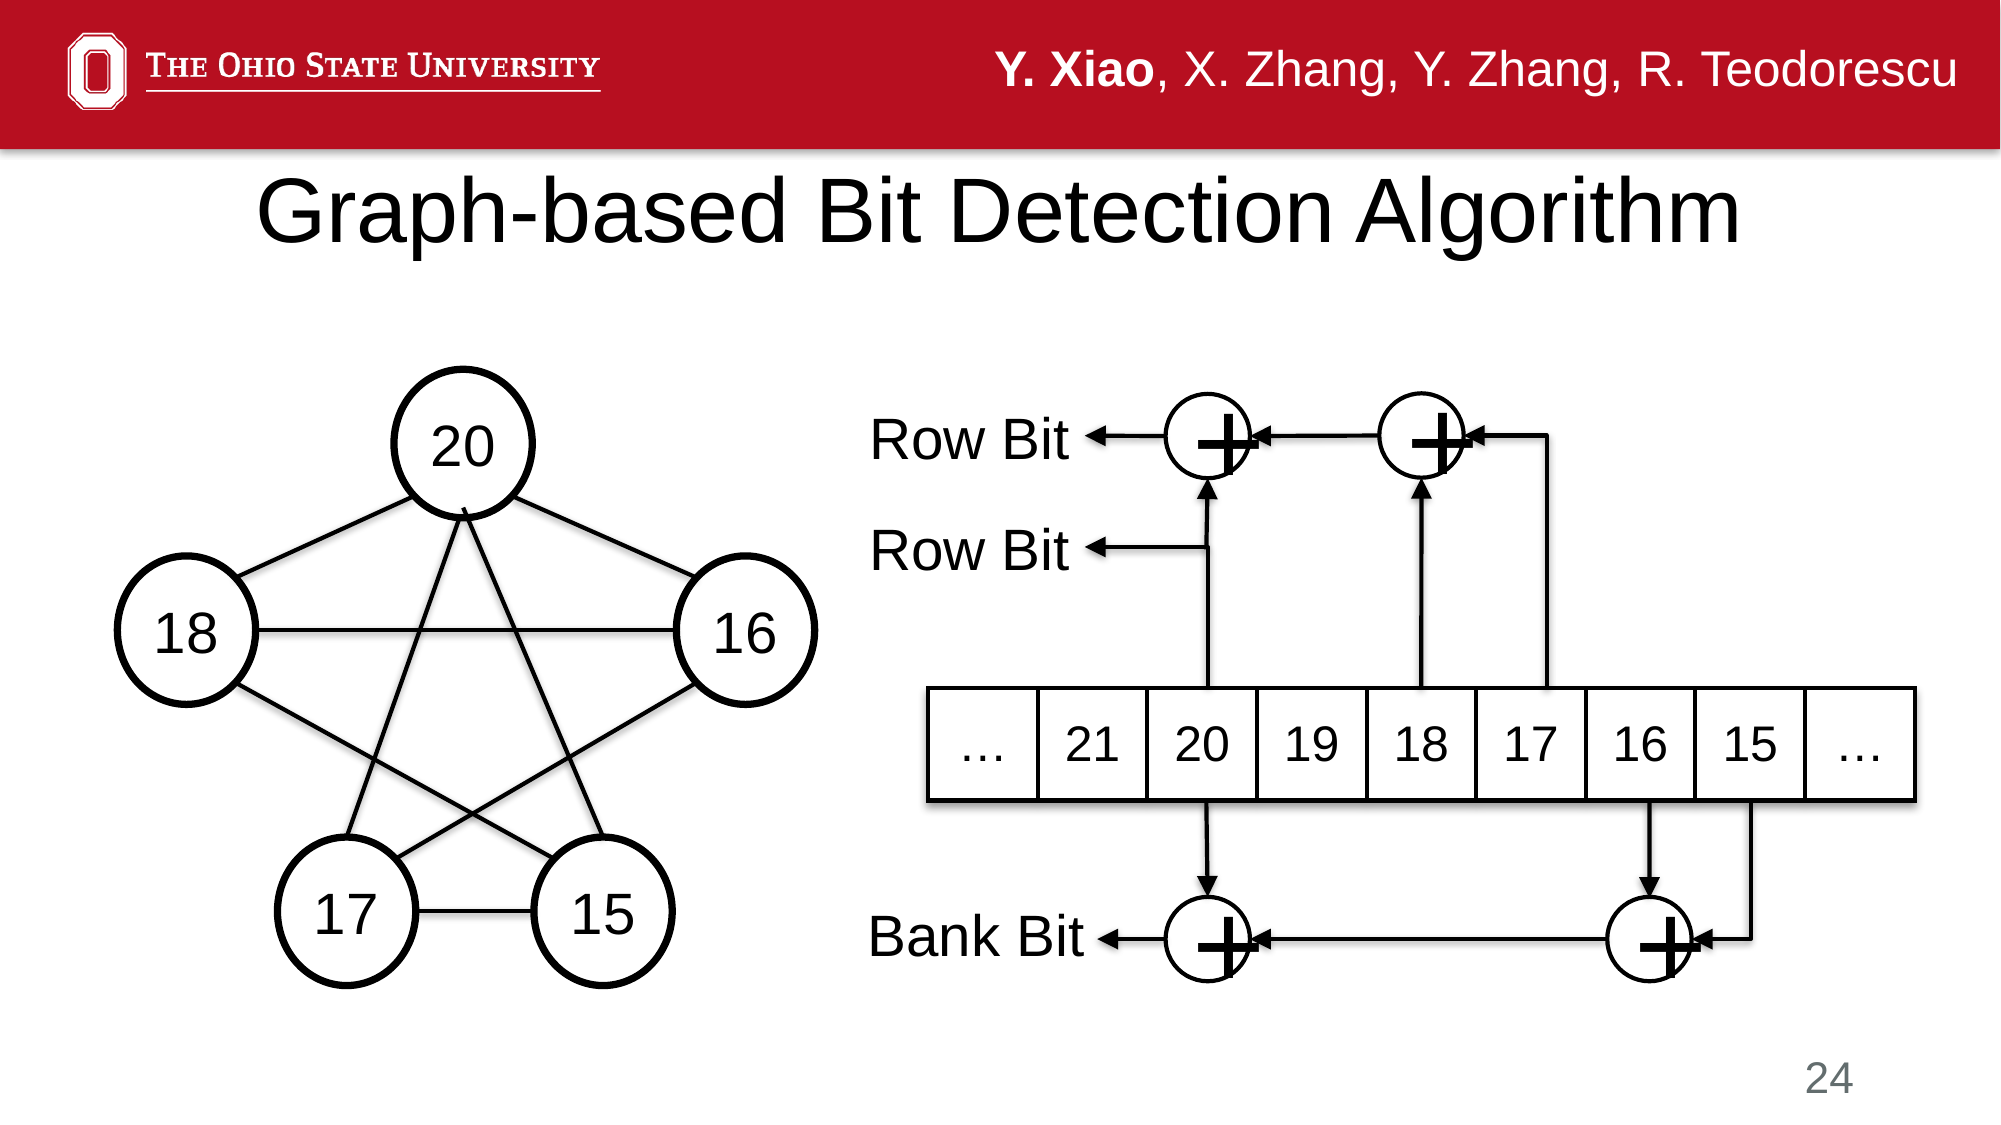

Y. Xiao, X. Zhang, Y. Zhang, R. Teodorescu
# Graph-based Bit Detection Algorithm
20
Row Bit
+
+
Row Bit
18
16
| … | 21 | 20 | 19 | 18 | 17 | 16 | 15 | … |
| --- | --- | --- | --- | --- | --- | --- | --- | --- |
17
15
Bank Bit
+
+